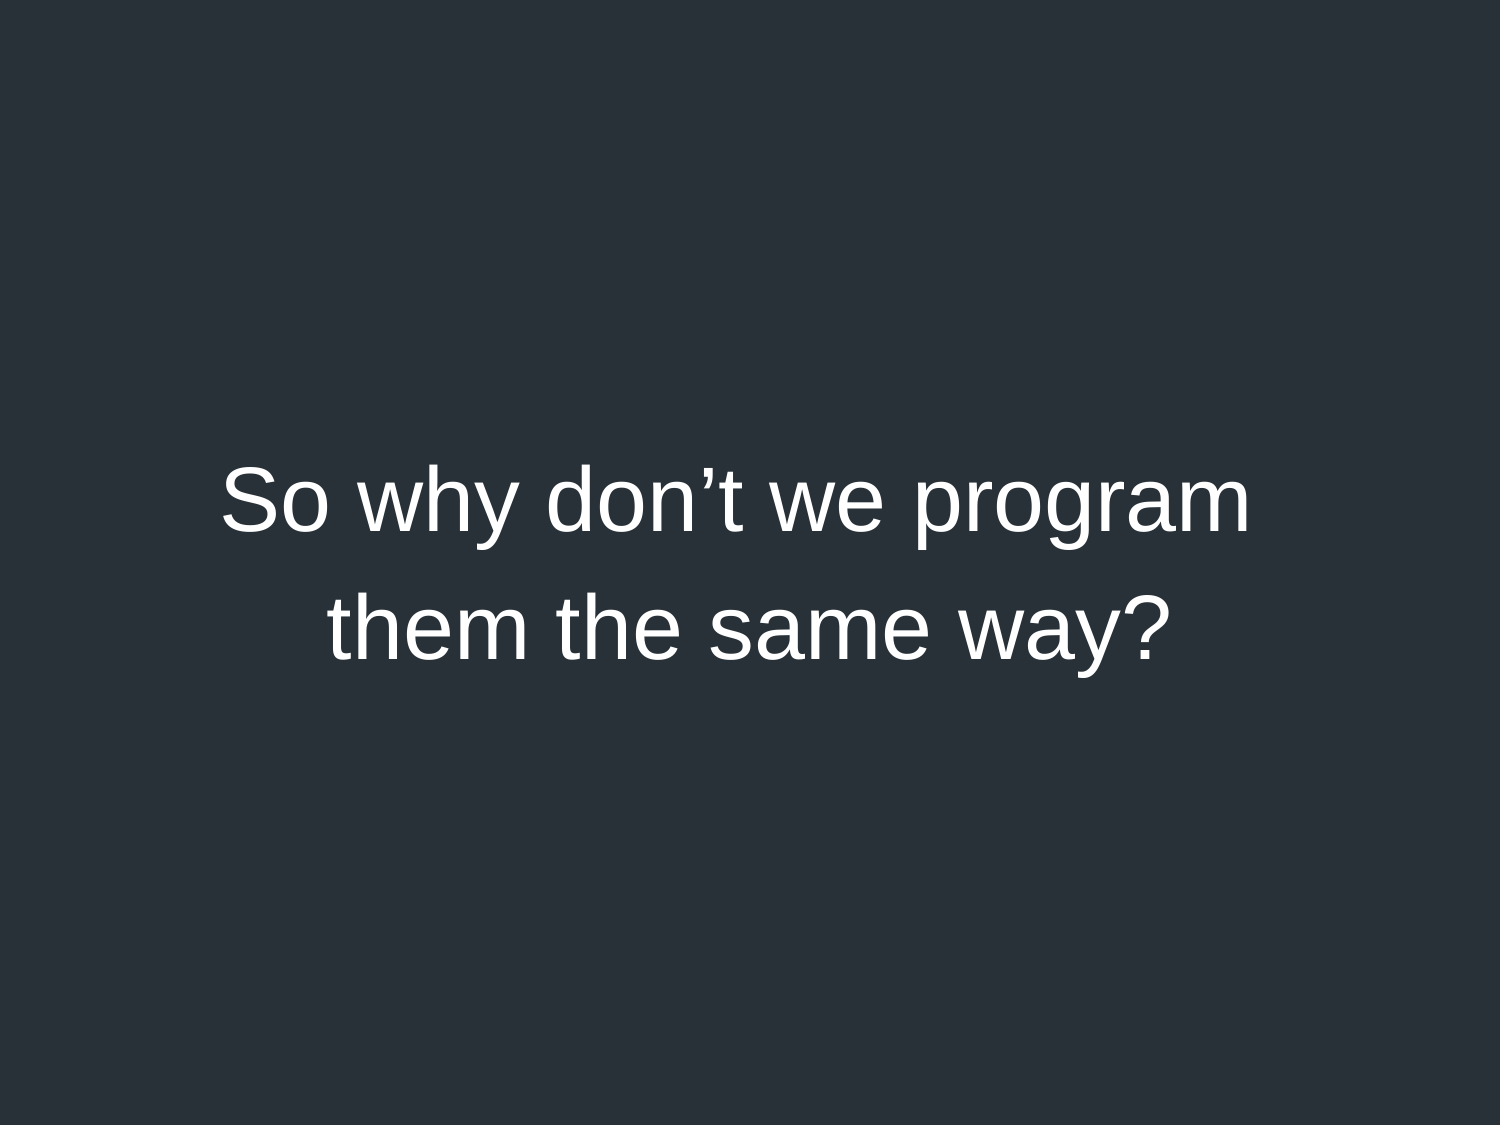

So why don’t we program
them the same way?